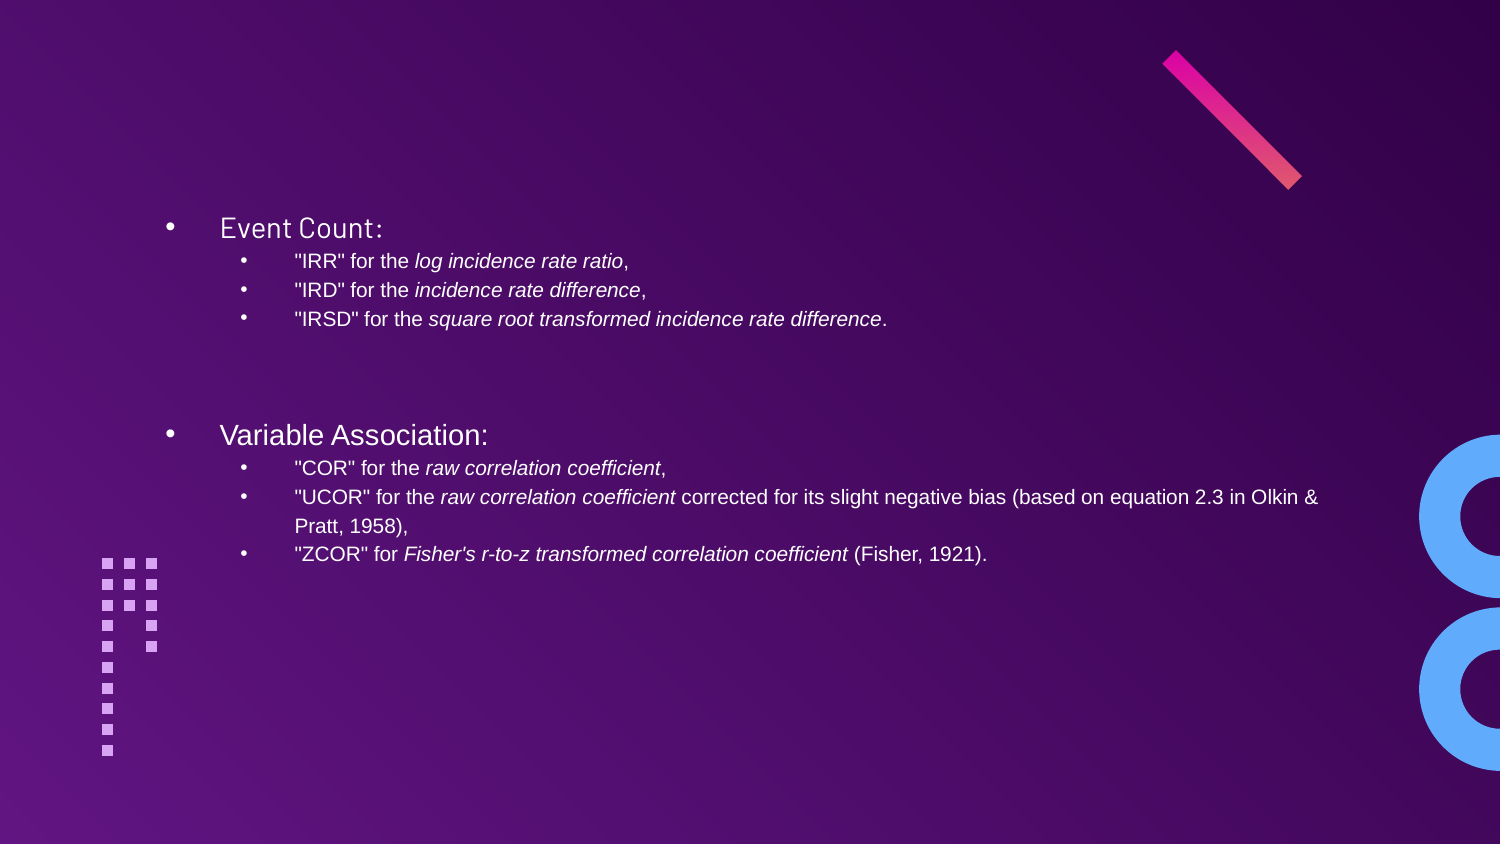

Event Count:
"IRR" for the log incidence rate ratio,
"IRD" for the incidence rate difference,
"IRSD" for the square root transformed incidence rate difference.

Variable Association:
"COR" for the raw correlation coefficient,
"UCOR" for the raw correlation coefficient corrected for its slight negative bias (based on equation 2.3 in Olkin & Pratt, 1958),
"ZCOR" for Fisher's r-to-z transformed correlation coefficient (Fisher, 1921).